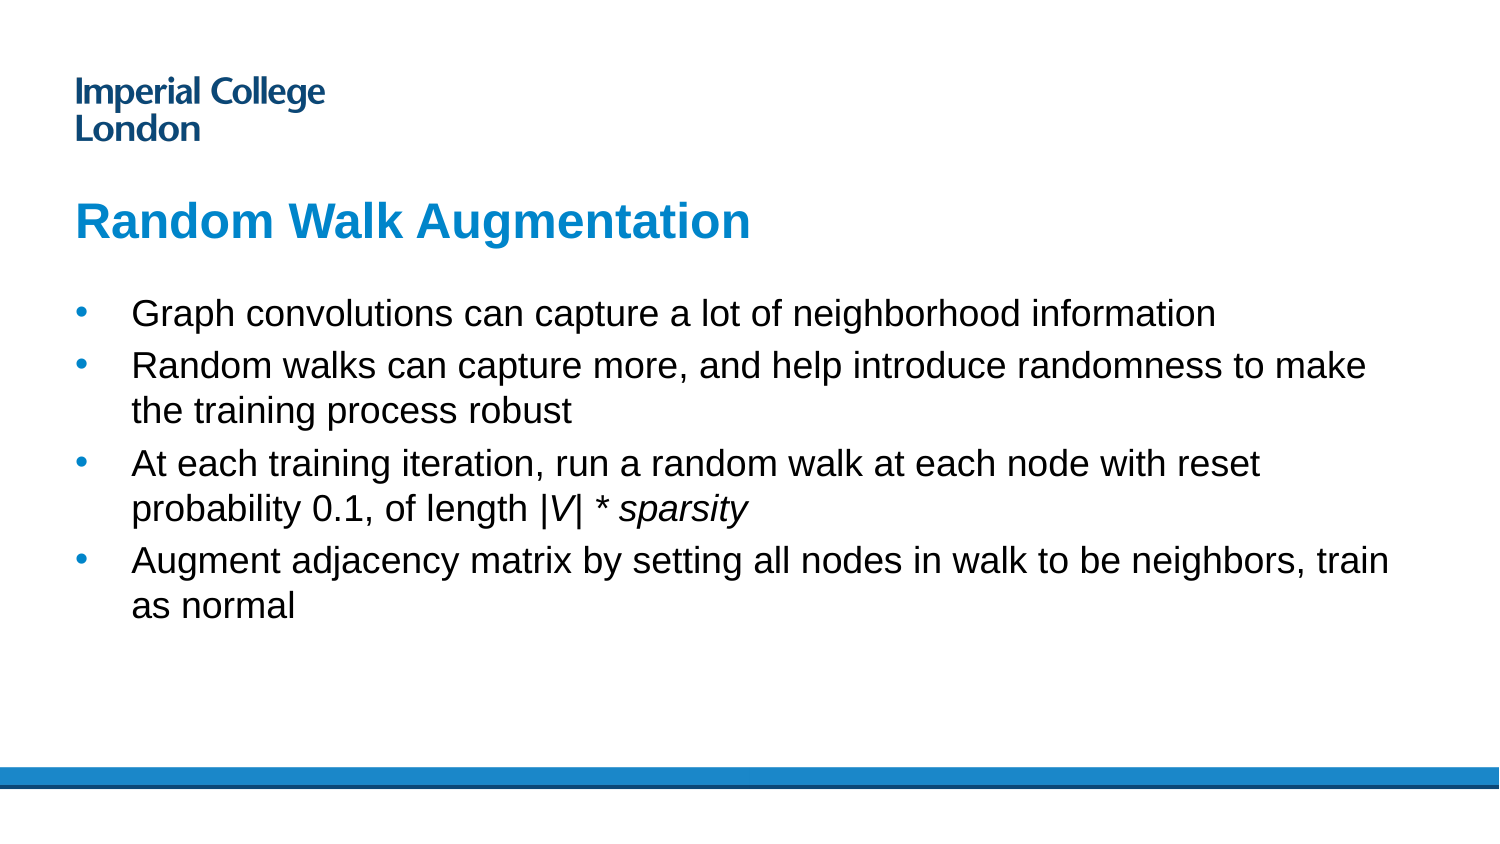

# Random Walk Augmentation
Graph convolutions can capture a lot of neighborhood information
Random walks can capture more, and help introduce randomness to make the training process robust
At each training iteration, run a random walk at each node with reset probability 0.1, of length |V| * sparsity
Augment adjacency matrix by setting all nodes in walk to be neighbors, train as normal